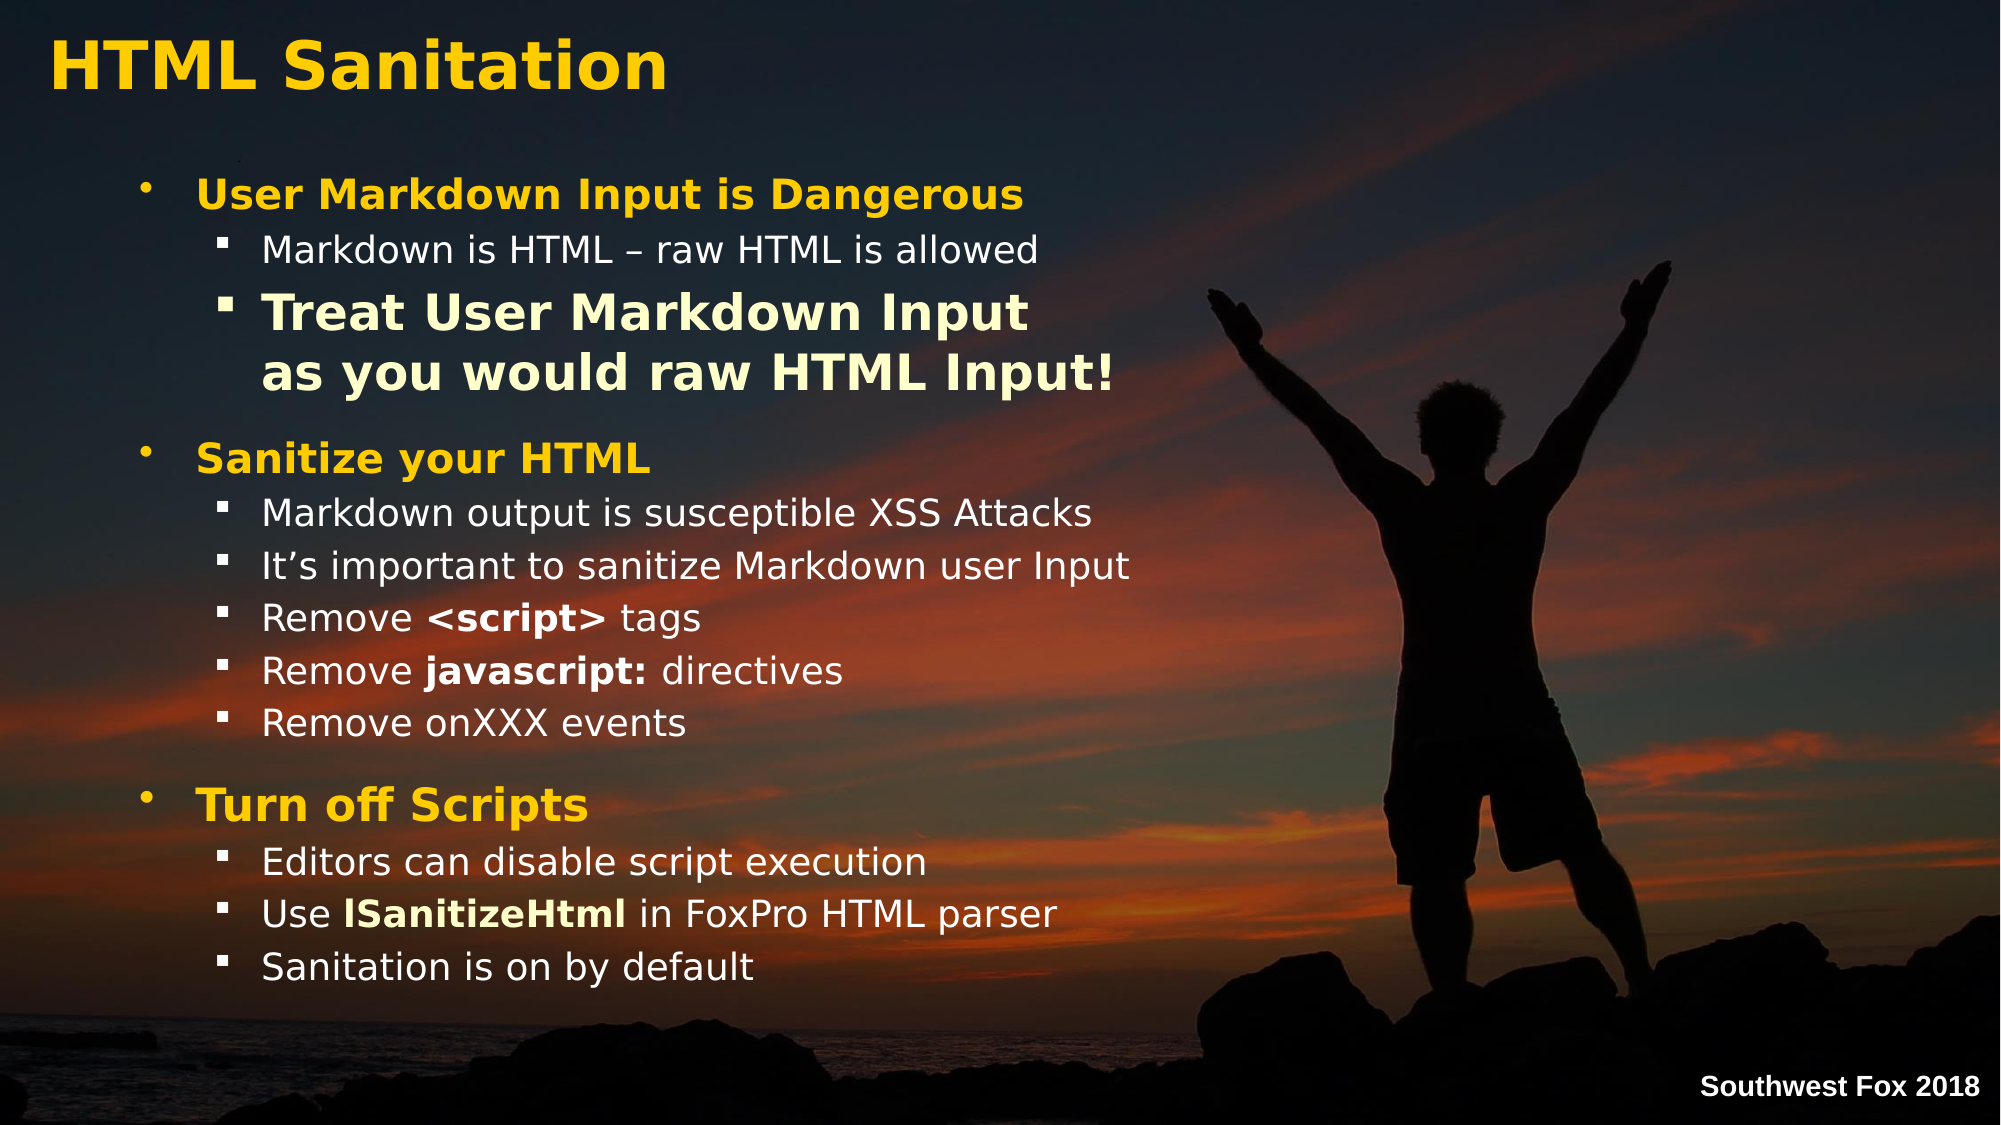

# HTML Sanitation
User Markdown Input is Dangerous
Markdown is HTML – raw HTML is allowed
Treat User Markdown Input
as you would raw HTML Input!
Sanitize your HTML
Markdown output is susceptible XSS Attacks
It’s important to sanitize Markdown user Input
Remove <script> tags
Remove javascript: directives
Remove onXXX events
Turn off Scripts
Editors can disable script execution
Use lSanitizeHtml in FoxPro HTML parser
Sanitation is on by default